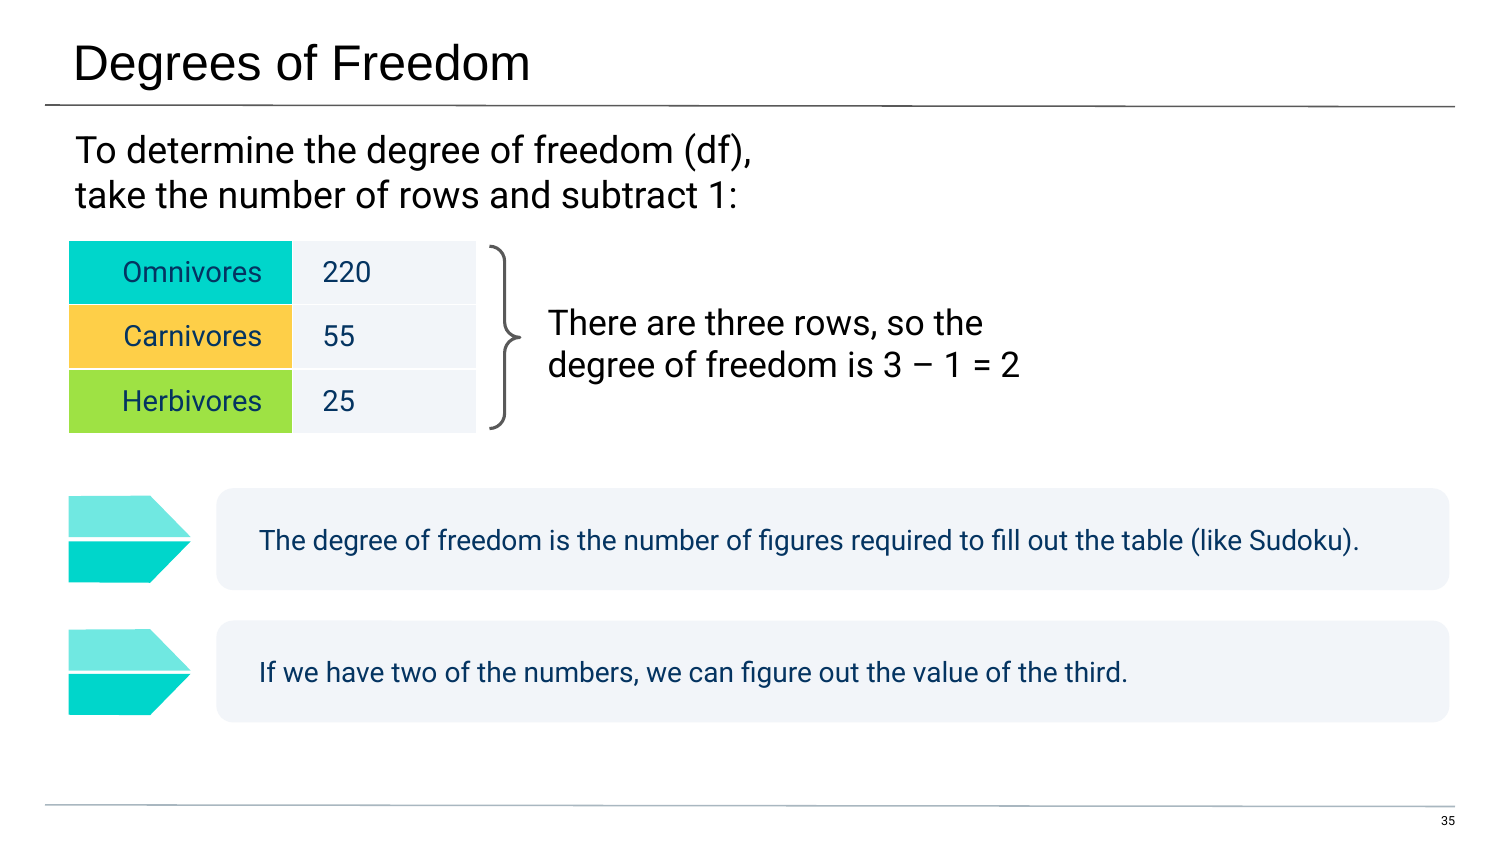

# Degrees of Freedom

To determine the degree of freedom (df),
take the number of rows and subtract 1:

| Omnivores | 220 |
| --- | --- |
| Carnivores | 55 |
| Herbivores | 25 |

There are three rows, so the
degree of freedom is 3 – 1 = 2

The degree of freedom is the number of figures required to fill out the table (like Sudoku).

If we have two of the numbers, we can figure out the value of the third.